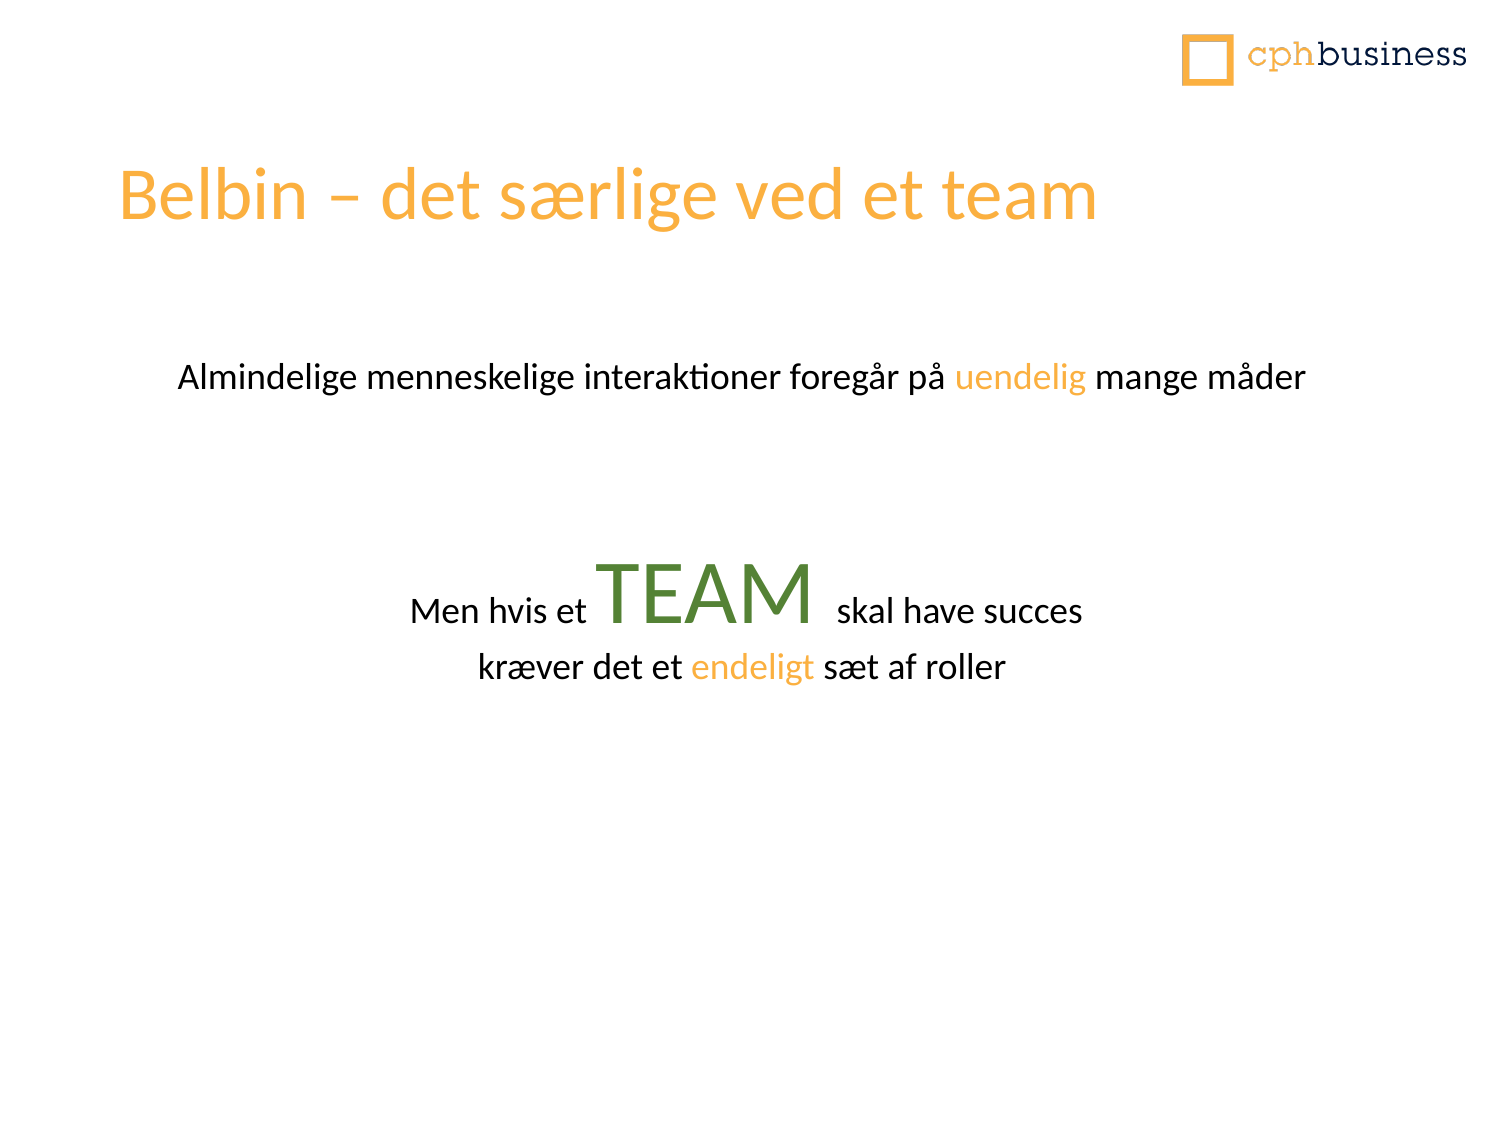

# Belbin – det særlige ved et team
Almindelige menneskelige interaktioner foregår på uendelig mange måder

Men hvis et TEAM skal have succes
kræver det et endeligt sæt af roller